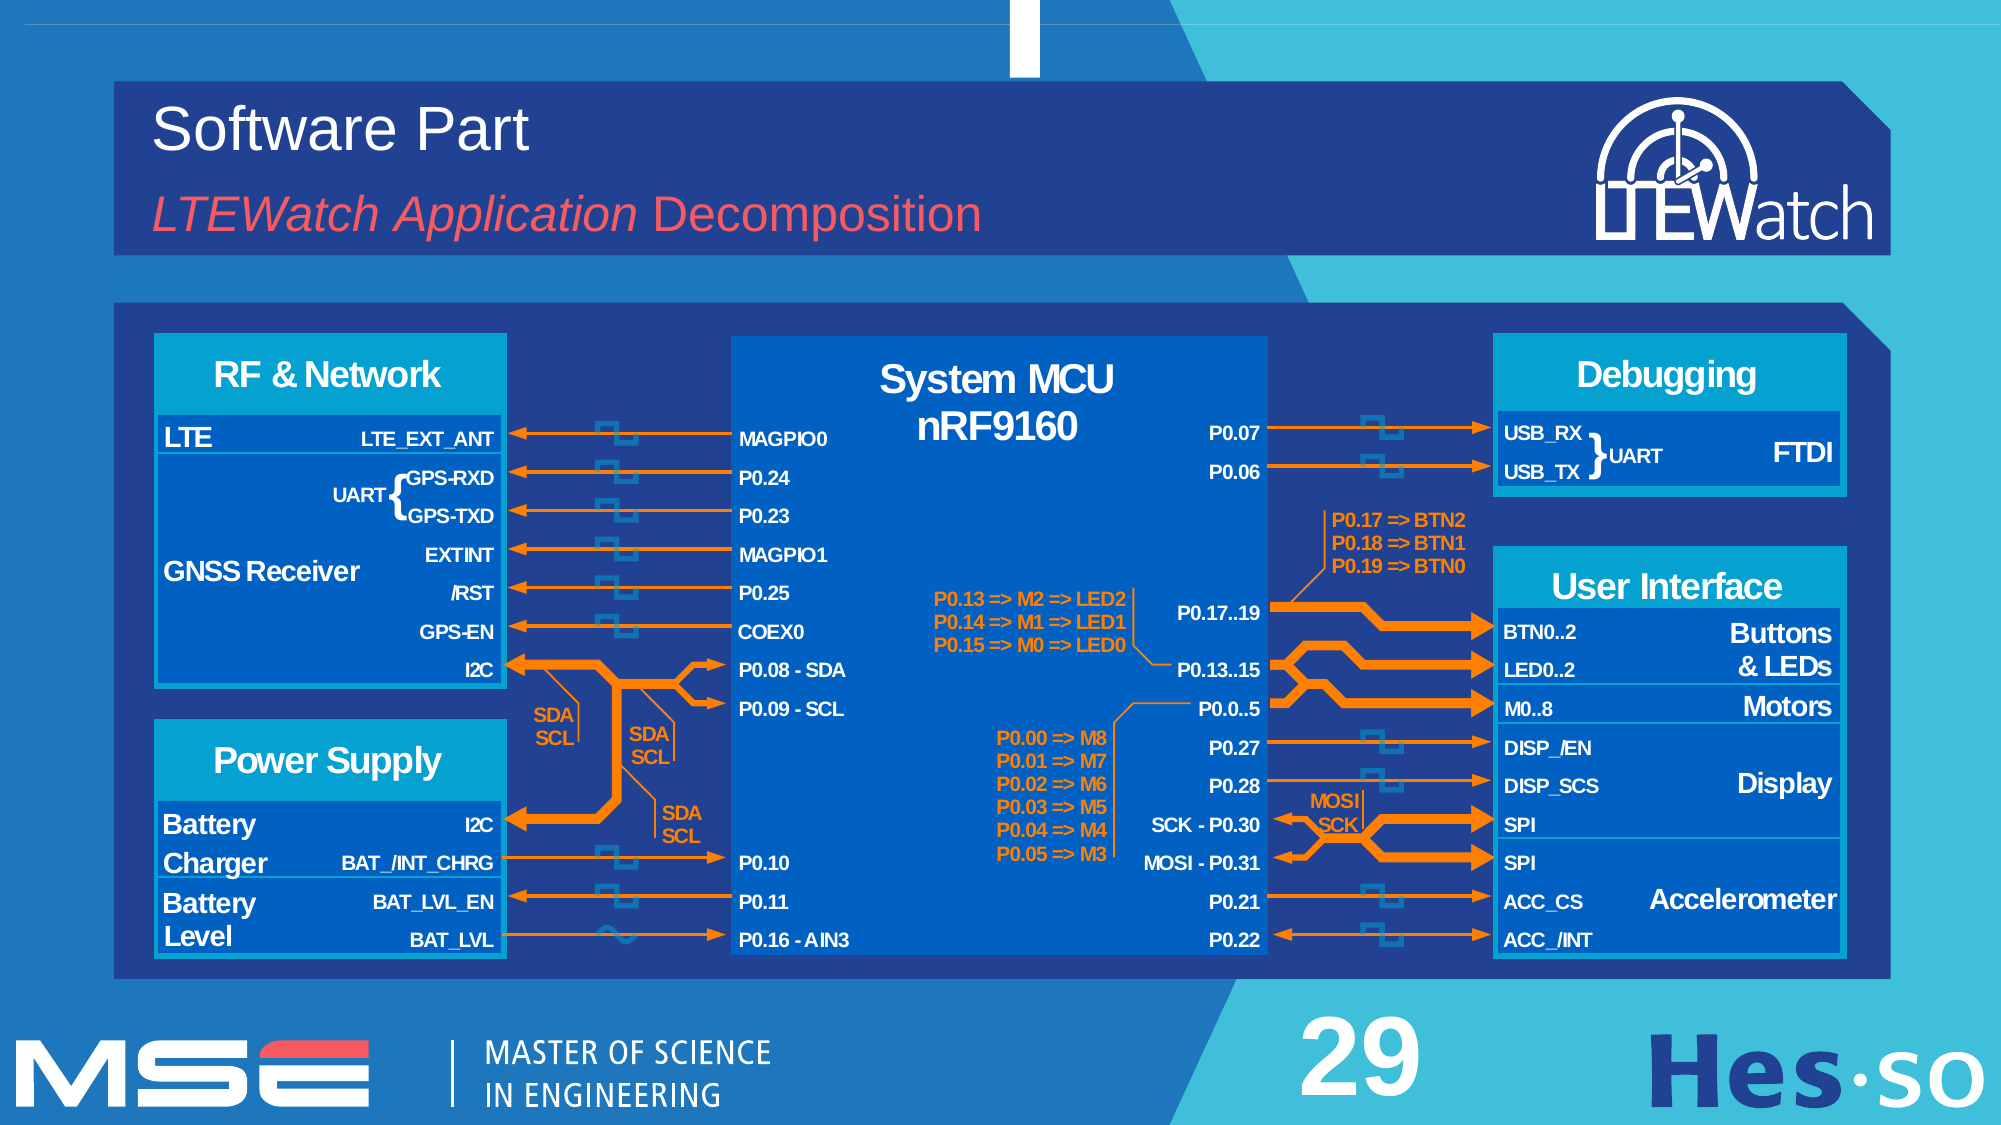

Software Part
LTEWatch Application Decomposition

S
y
s
t
e
m

M
C
U
n
R
F
9
1
6
0
P
0
.
0
M
A
G
P
I
O
0
P
0
.
0
P
0
.
2
4
P
0
.
2
3
M
A
G
P
I
O
1
P
0
.
2
5
P
0
.
1
3

=
>

M
2

=
>

L
E
D
2

P
0
.
1
7
.
.
1
P
0
.
1
4

=
>

M
1

=
>

L
E
D
1
C
O
E
X
0
P
0
.
1
5

=
>

M
0

=
>

L
E
D
0
P
0
.
0
8

-

S
D
A
P
0
.
1
3
.
.
1
P
0
.
0
9

-

S
C
L
P
0
.
0
.
.

P
0
.
0
0

=
>

M
8
P
0
.
2
P
0
.
0
1

=
>

M
7
P
0
.
0
2

=
>

M
6
P
0
.
2
P
0
.
0
3

=
>

M
5
S
C
K

-

P
0
.
3
P
0
.
0
4

=
>

M
4
P
0
.
0
5

=
>

M
3
P
0
.
1
0
M
O
S
I

-

P
0
.
3
P
0
.
1
1
P
0
.
2
P
0
.
1
6

-

A
I
N
3
P
0
.
2
7
6
9
5
5
7
8
0
1
1
2

R
F

&

N
e
t
w
o
r
k
L
T
E

L
T
E
_
E
X
T
_
A
N
T

{
G
P
S
-
R
X
D
U
A
R
T

G
P
S
-
T
X
D
E
X
T
I
N
T
G
N
S
S

R
e
c
e
i
v
e
r
/
R
S
T
G
P
S
-
E
N
I
2
C

D
e
b
u
g
g
i
n
g

U
S
B
_
R
X
F
T
D
I
U
S
B
_
T
X
}
U
A
R
T

S
D
A

D
A
S
C
L
S
C
L
P
0
.
1
7

=
>

B
T
N
2

P
0
.
1
8

=
>

B
T
N
1
P
0
.
1
9

=
>

B
T
N
0

M
O
S
I

S
C
K

U
s
e
r

I
n
t
e
r
f
a
c
e

B
u
t
t
o
n
s
B
T
N
0
.
.
2
&

L
E
D
s
L
E
D
0
.
.
2
M
o
t
o
r
s

M
0
.
.
8

D
I
S
P
_
/
E
N
D
i
s
p
l
a
y
D
I
S
P
_
S
C
S
S
P
I

S
P
I
A
c
c
e
l
e
r
o
m
e
t
e
r
A
C
C
_
C
S
A
C
C
_
/
I
N
T

S
S
D
A

S
C
L

P
o
w
e
r

S
u
p
p
l
y
B
a
t
t
e
r
y

I
2
C
C
h
a
r
g
e
r
B
A
T
_
/
I
N
T
_
C
H
R
G

B
a
t
t
e
r
y
B
A
T
_
L
V
L
_
E
N
L
e
v
e
l
B
A
T
_
L
V
L
29